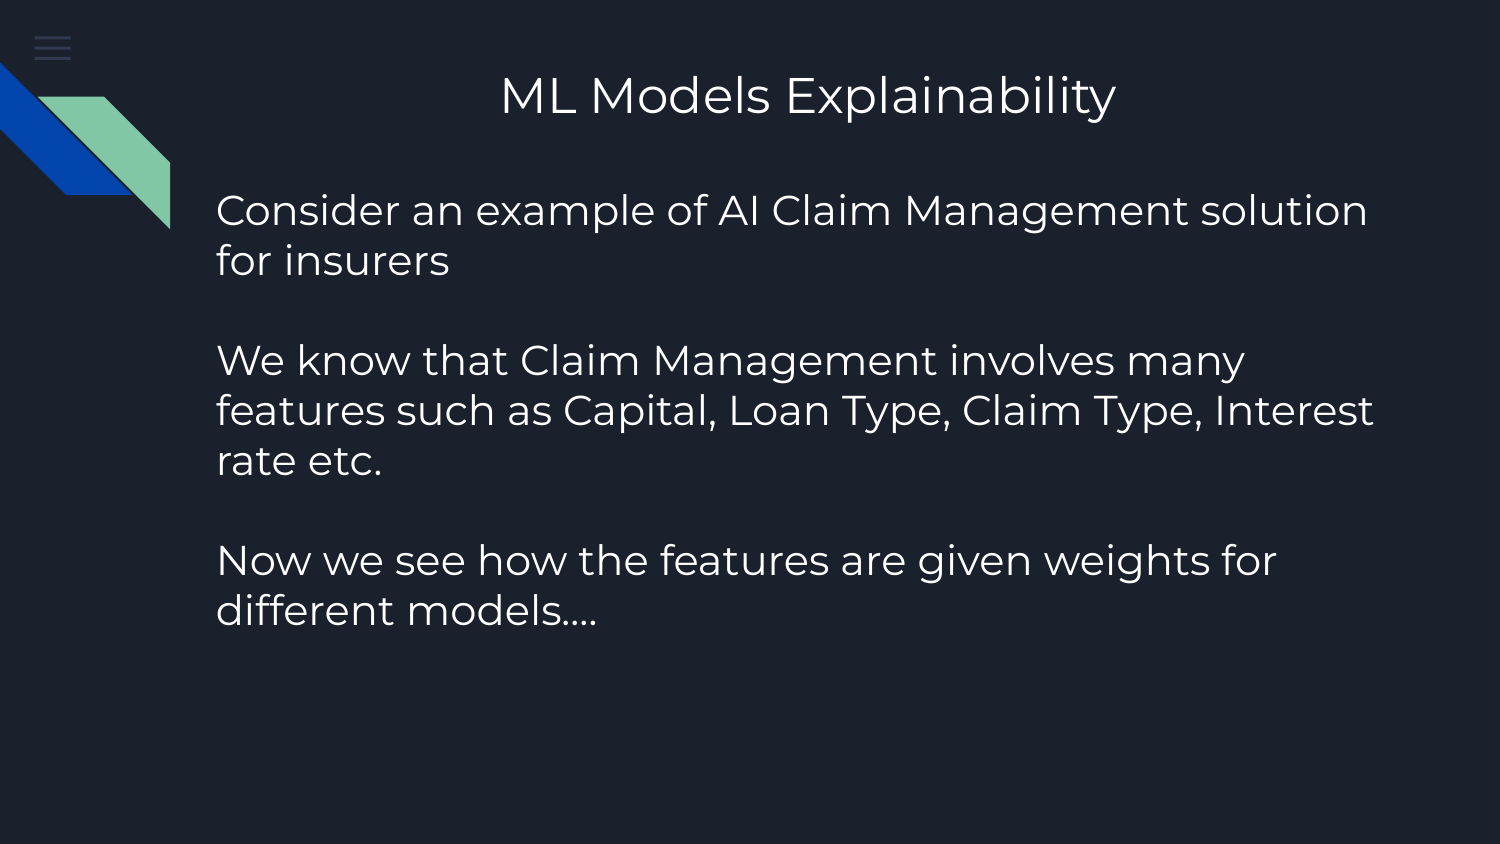

ML Models Explainability

Consider an example of AI Claim Management solution for insurers

We know that Claim Management involves many features such as Capital, Loan Type, Claim Type, Interest rate etc.

Now we see how the features are given weights for different models….